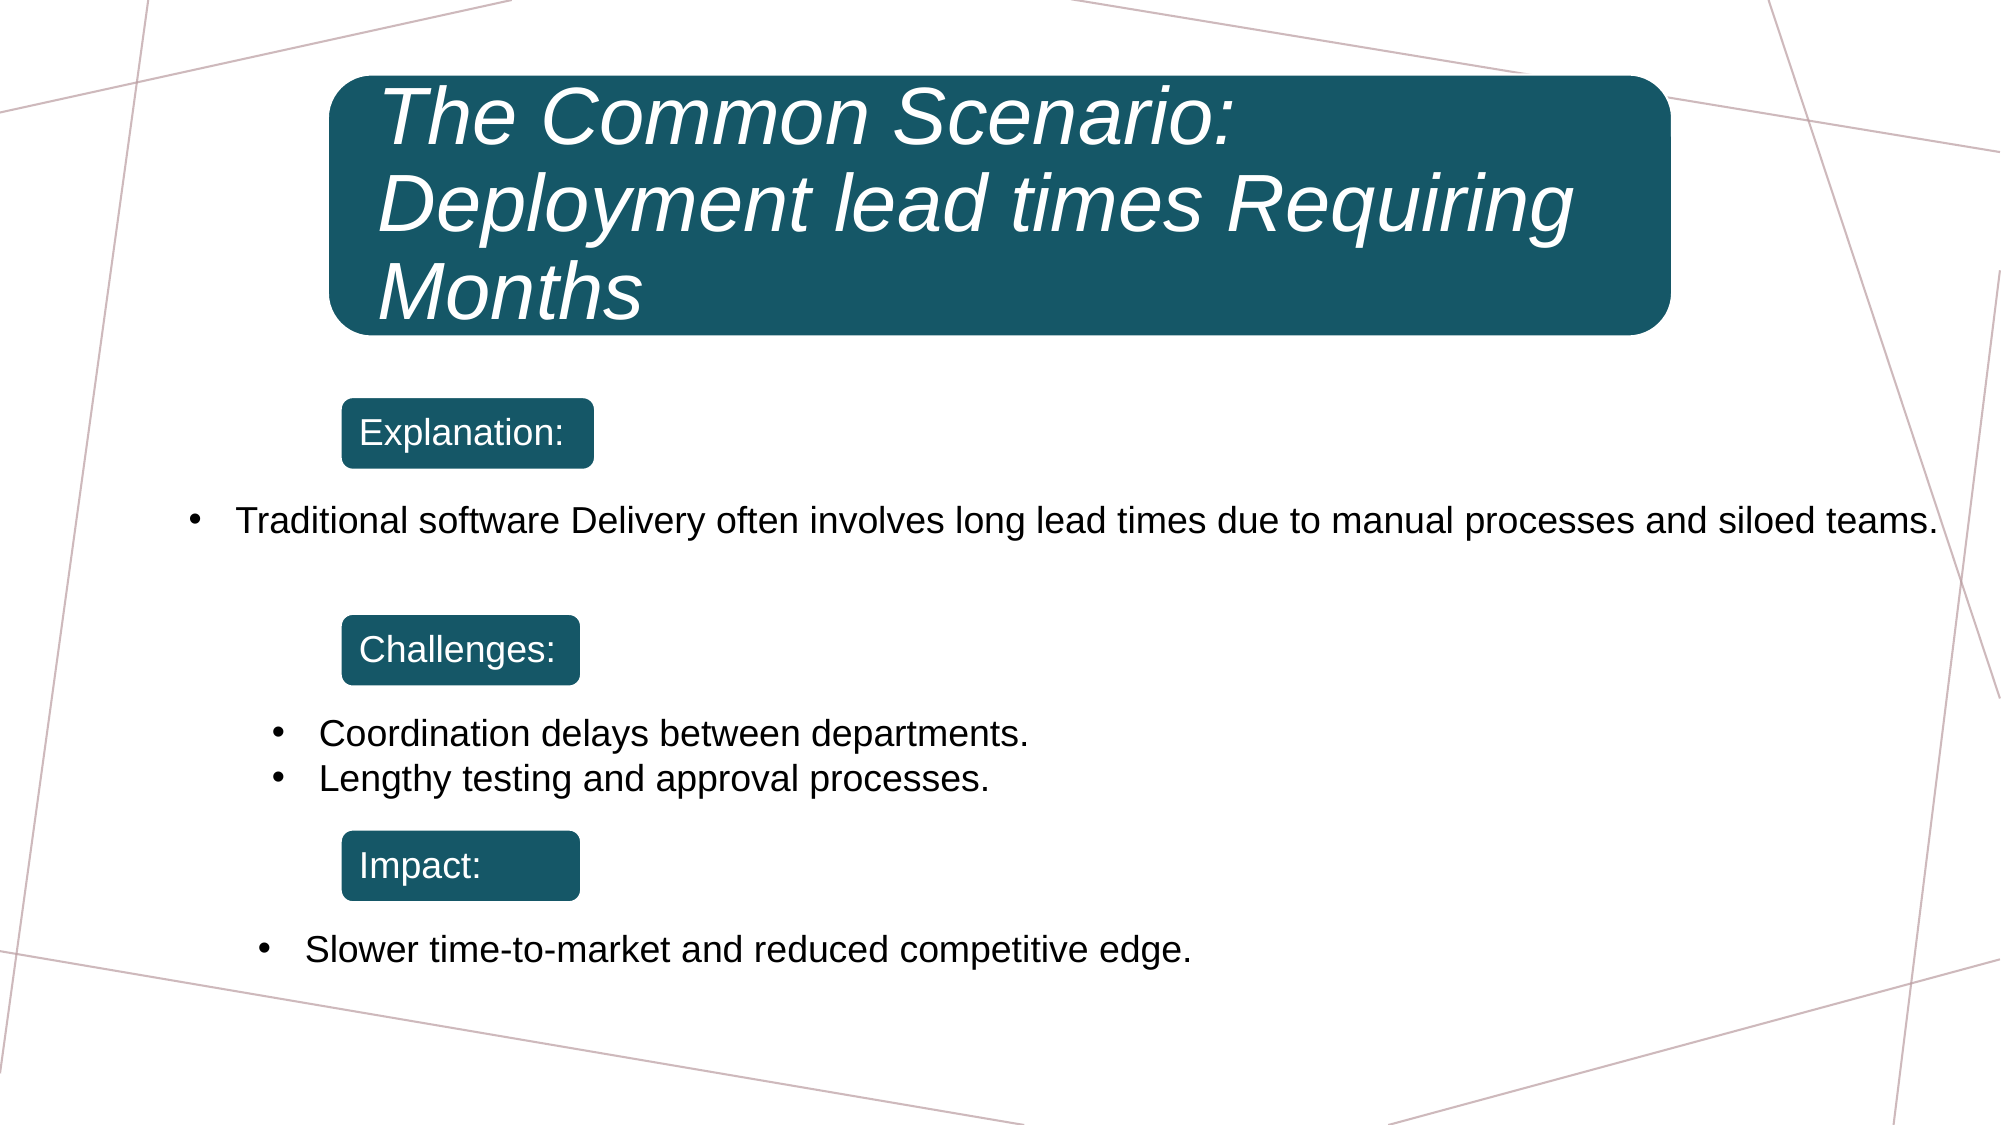

The Common Scenario: Deployment lead times Requiring Months
Explanation:
Traditional software Delivery often involves long lead times due to manual processes and siloed teams.
Challenges:
Coordination delays between departments.
Lengthy testing and approval processes.
Impact:
Slower time-to-market and reduced competitive edge.